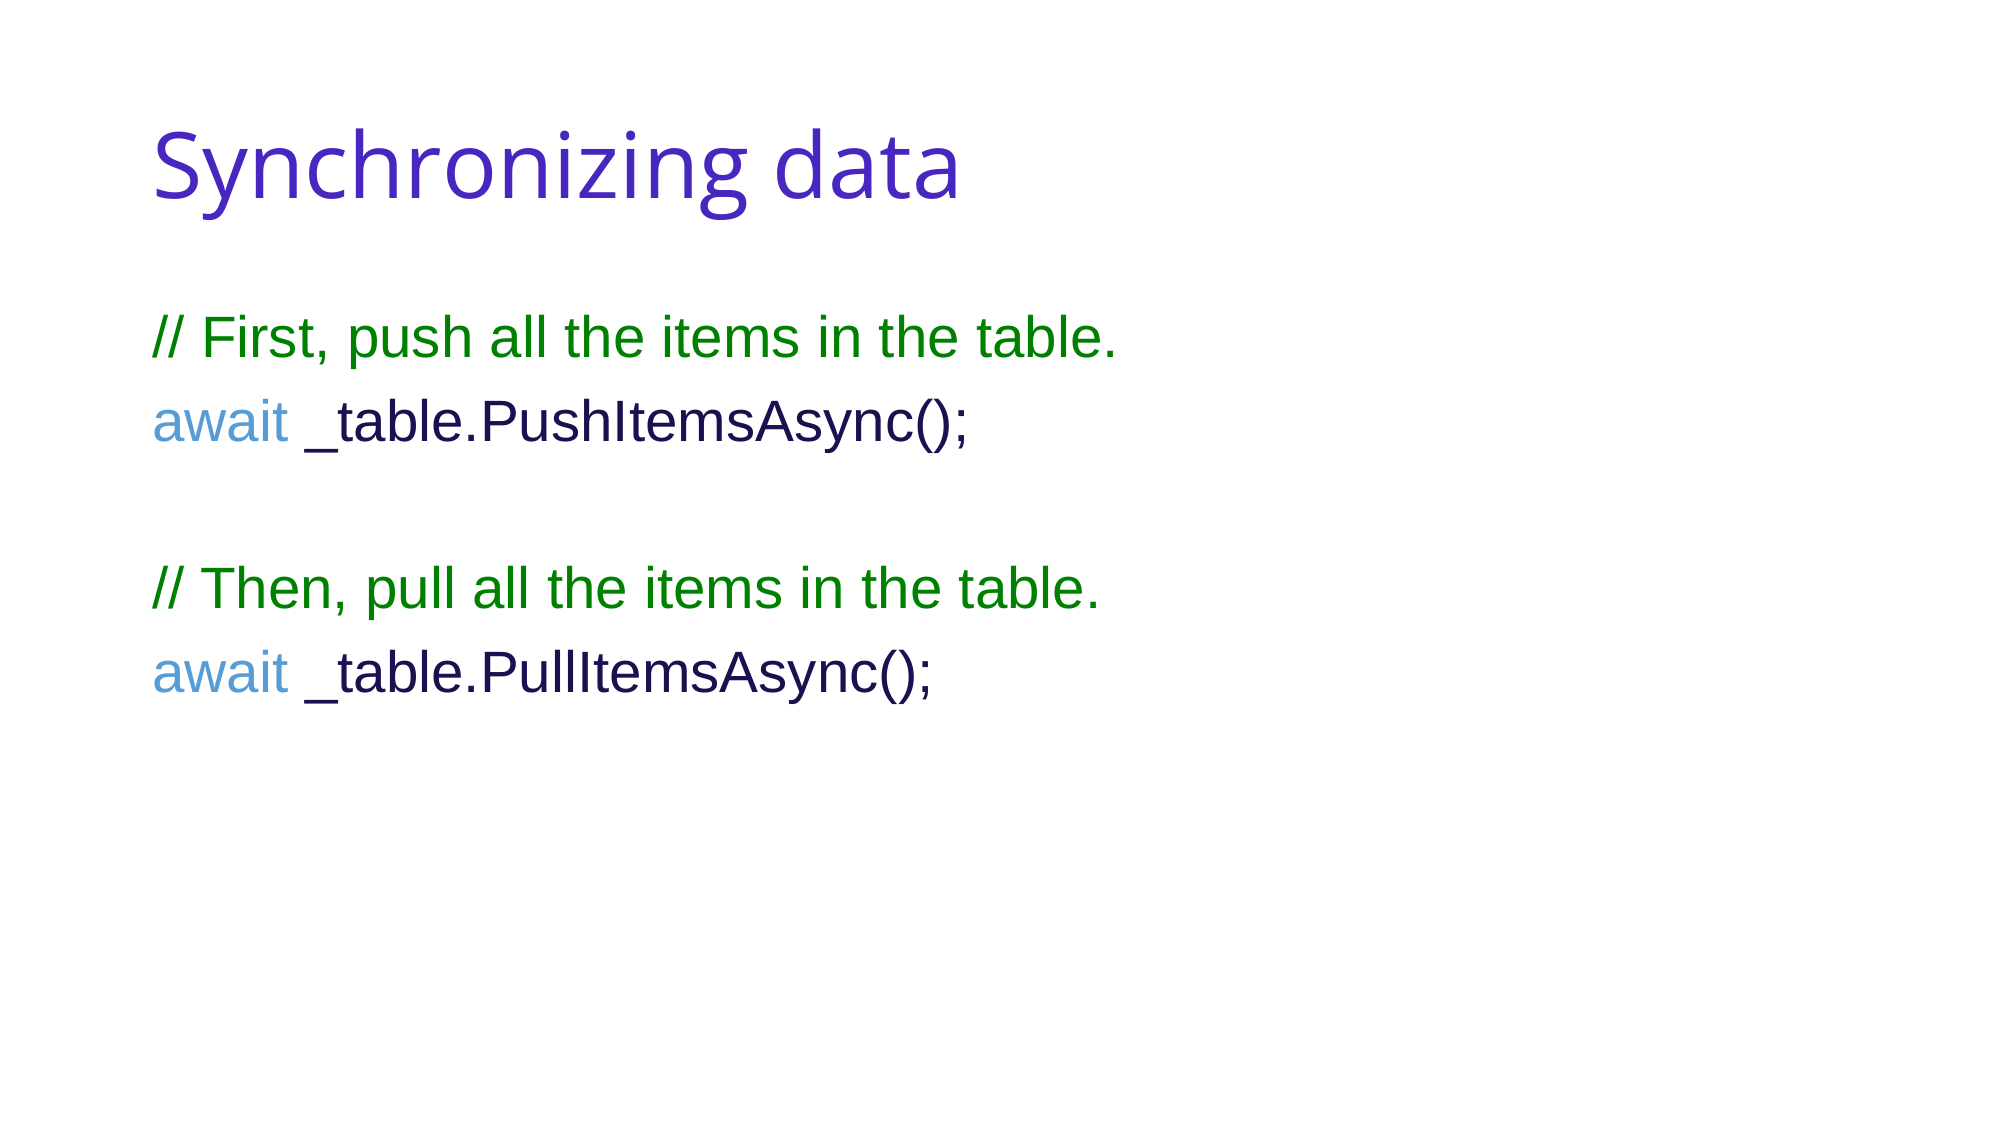

# Synchronizing data
// First, push all the items in the table.
await _table.PushItemsAsync();

// Then, pull all the items in the table.
await _table.PullItemsAsync();